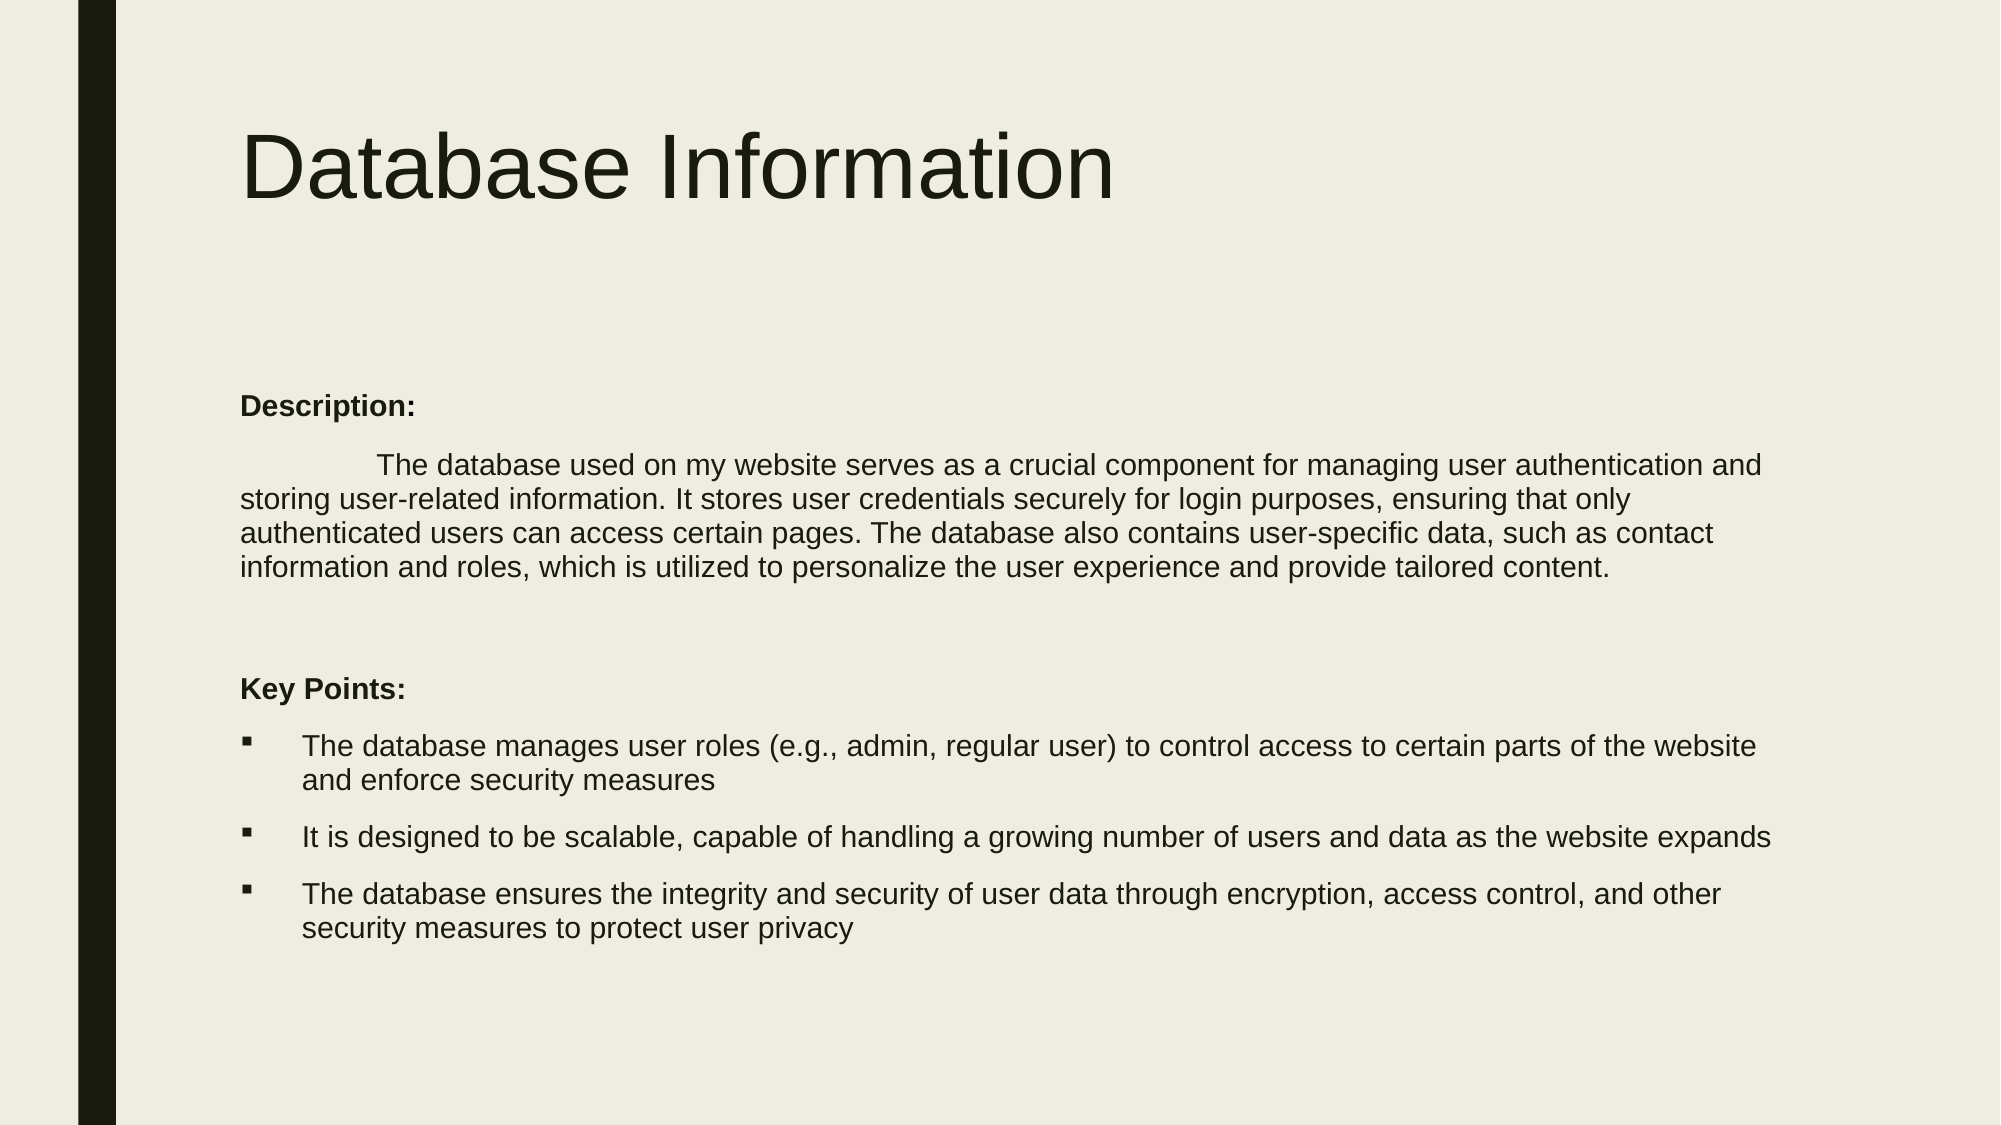

# Database Information
Description:
	The database used on my website serves as a crucial component for managing user authentication and storing user-related information. It stores user credentials securely for login purposes, ensuring that only authenticated users can access certain pages. The database also contains user-specific data, such as contact information and roles, which is utilized to personalize the user experience and provide tailored content.

Key Points:
The database manages user roles (e.g., admin, regular user) to control access to certain parts of the website and enforce security measures
It is designed to be scalable, capable of handling a growing number of users and data as the website expands
The database ensures the integrity and security of user data through encryption, access control, and other security measures to protect user privacy